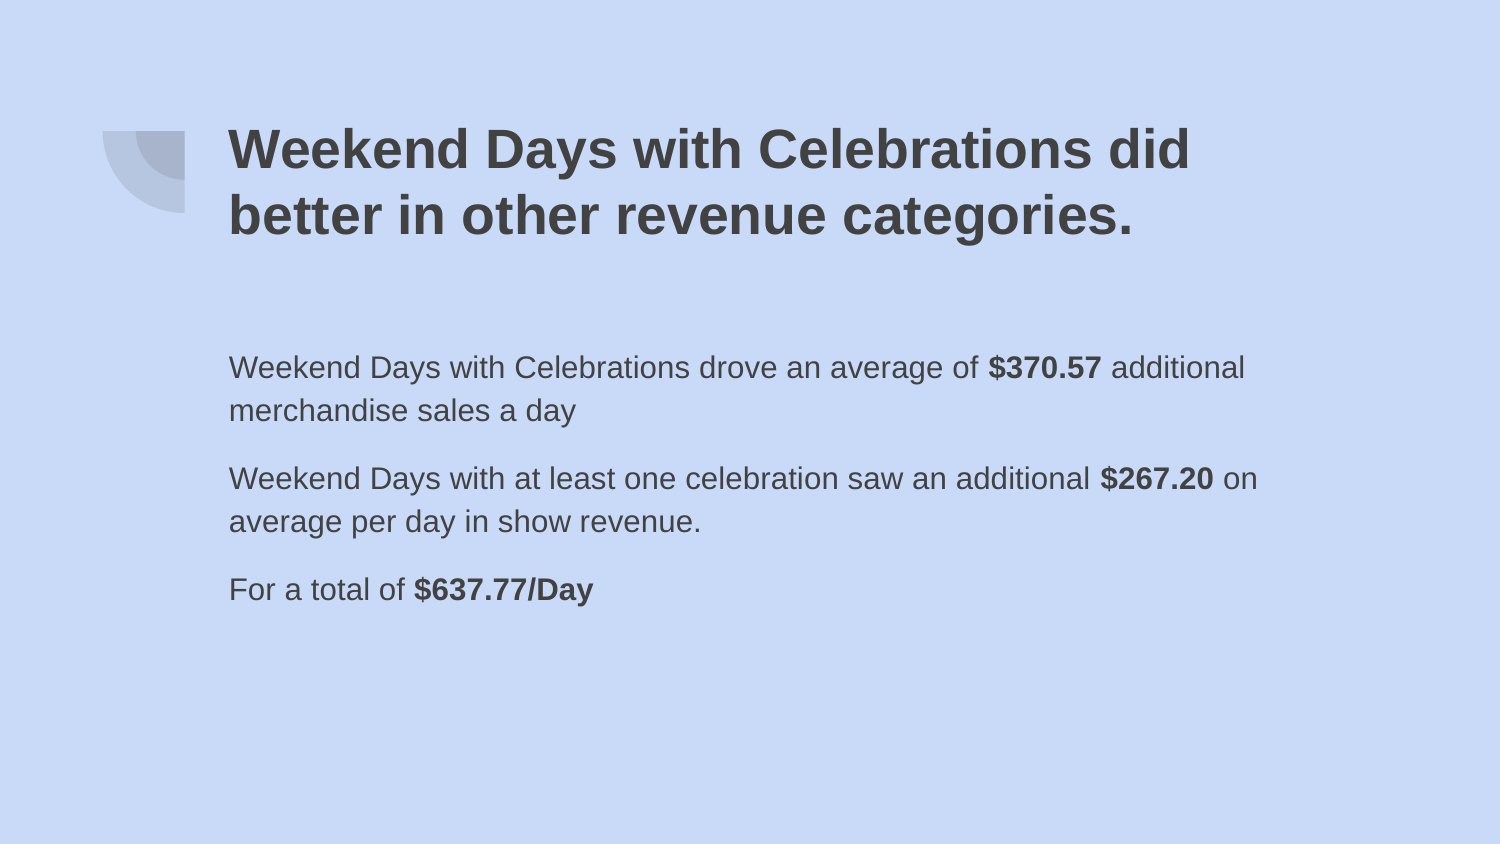

# Weekend Days with Celebrations did better in other revenue categories.
Weekend Days with Celebrations drove an average of $370.57 additional merchandise sales a day
Weekend Days with at least one celebration saw an additional $267.20 on average per day in show revenue.
For a total of $637.77/Day